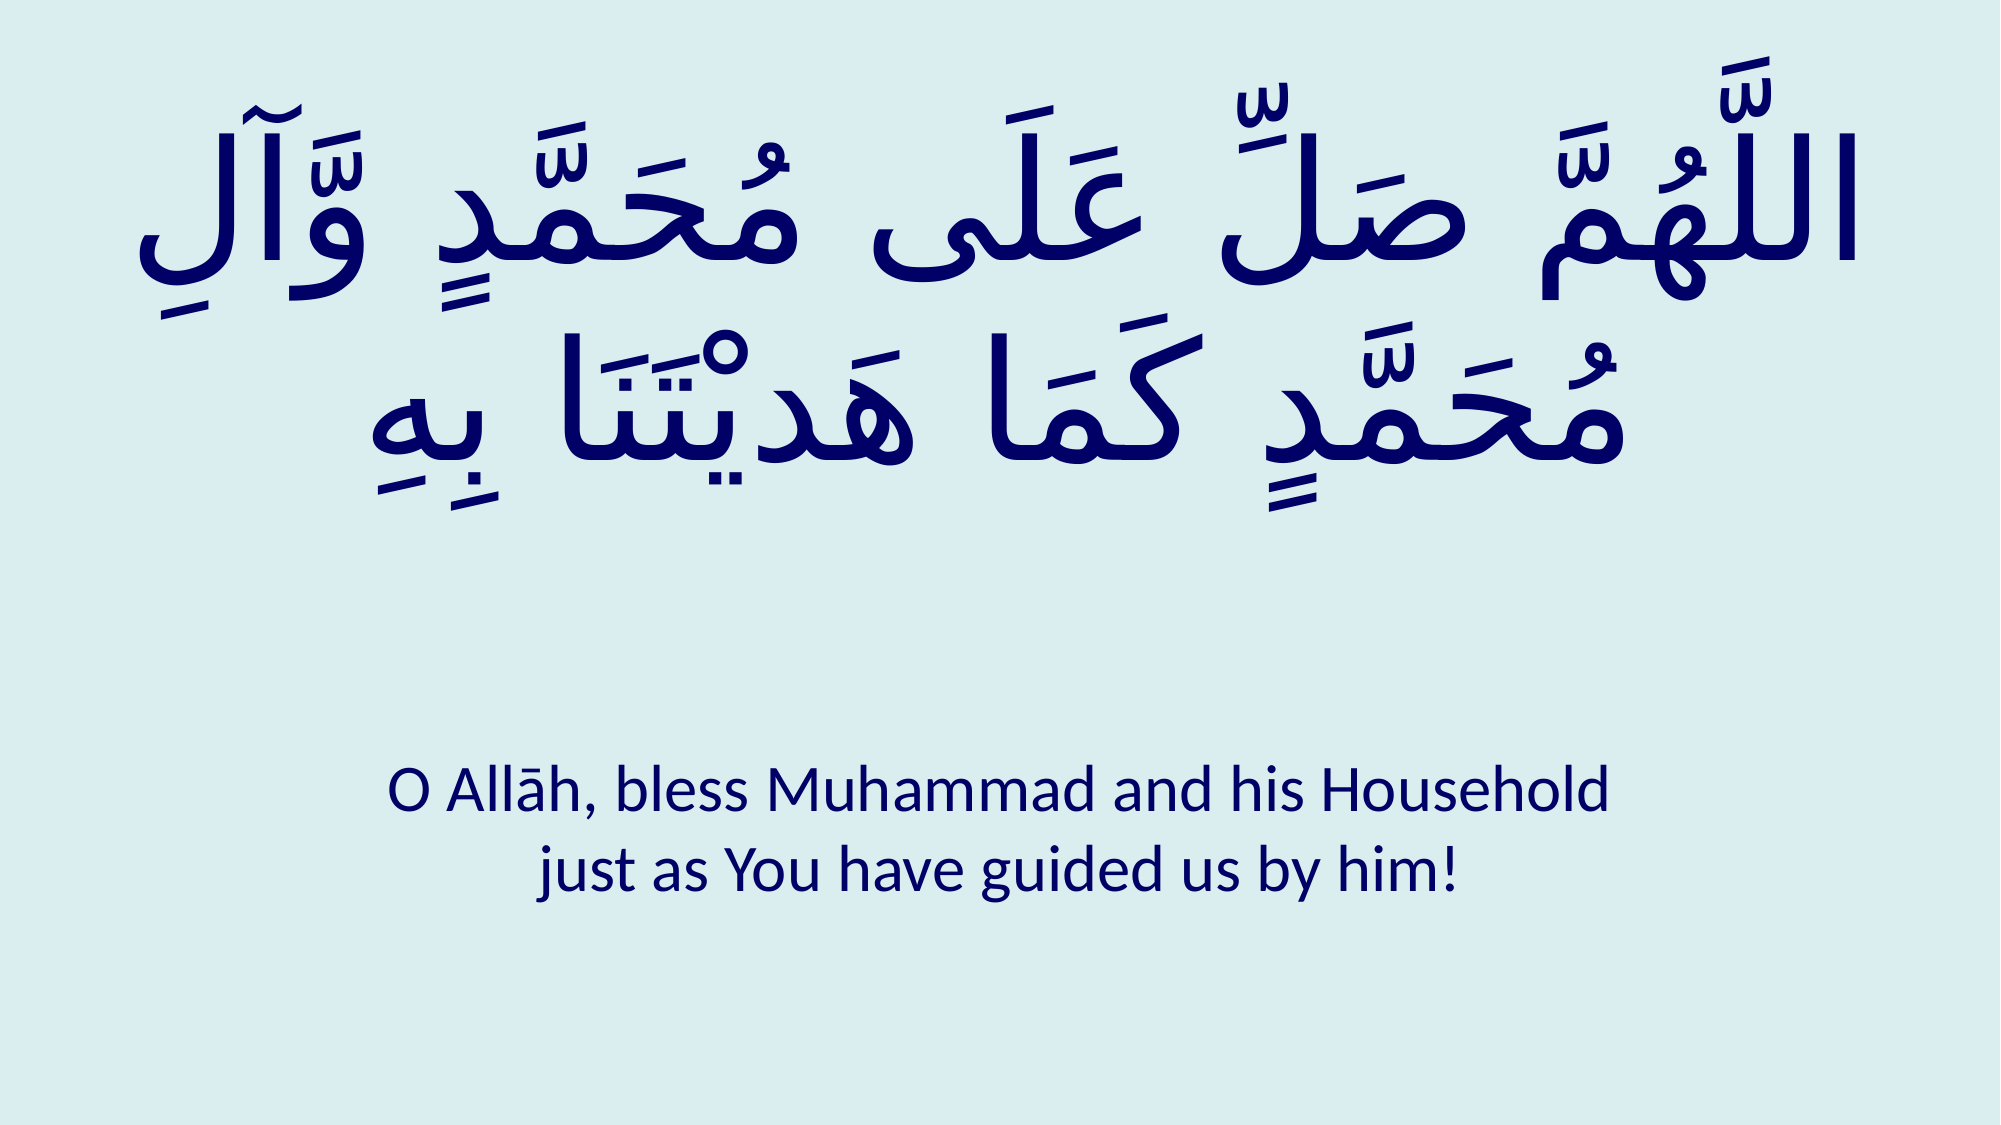

# اللَّهُمَّ صَلِّ عَلَى مُحَمَّدٍ وَّآلِ مُحَمَّدٍ كَمَا هَديْتَنَا بِهِ
O Allāh, bless Muhammad and his Household just as You have guided us by him!